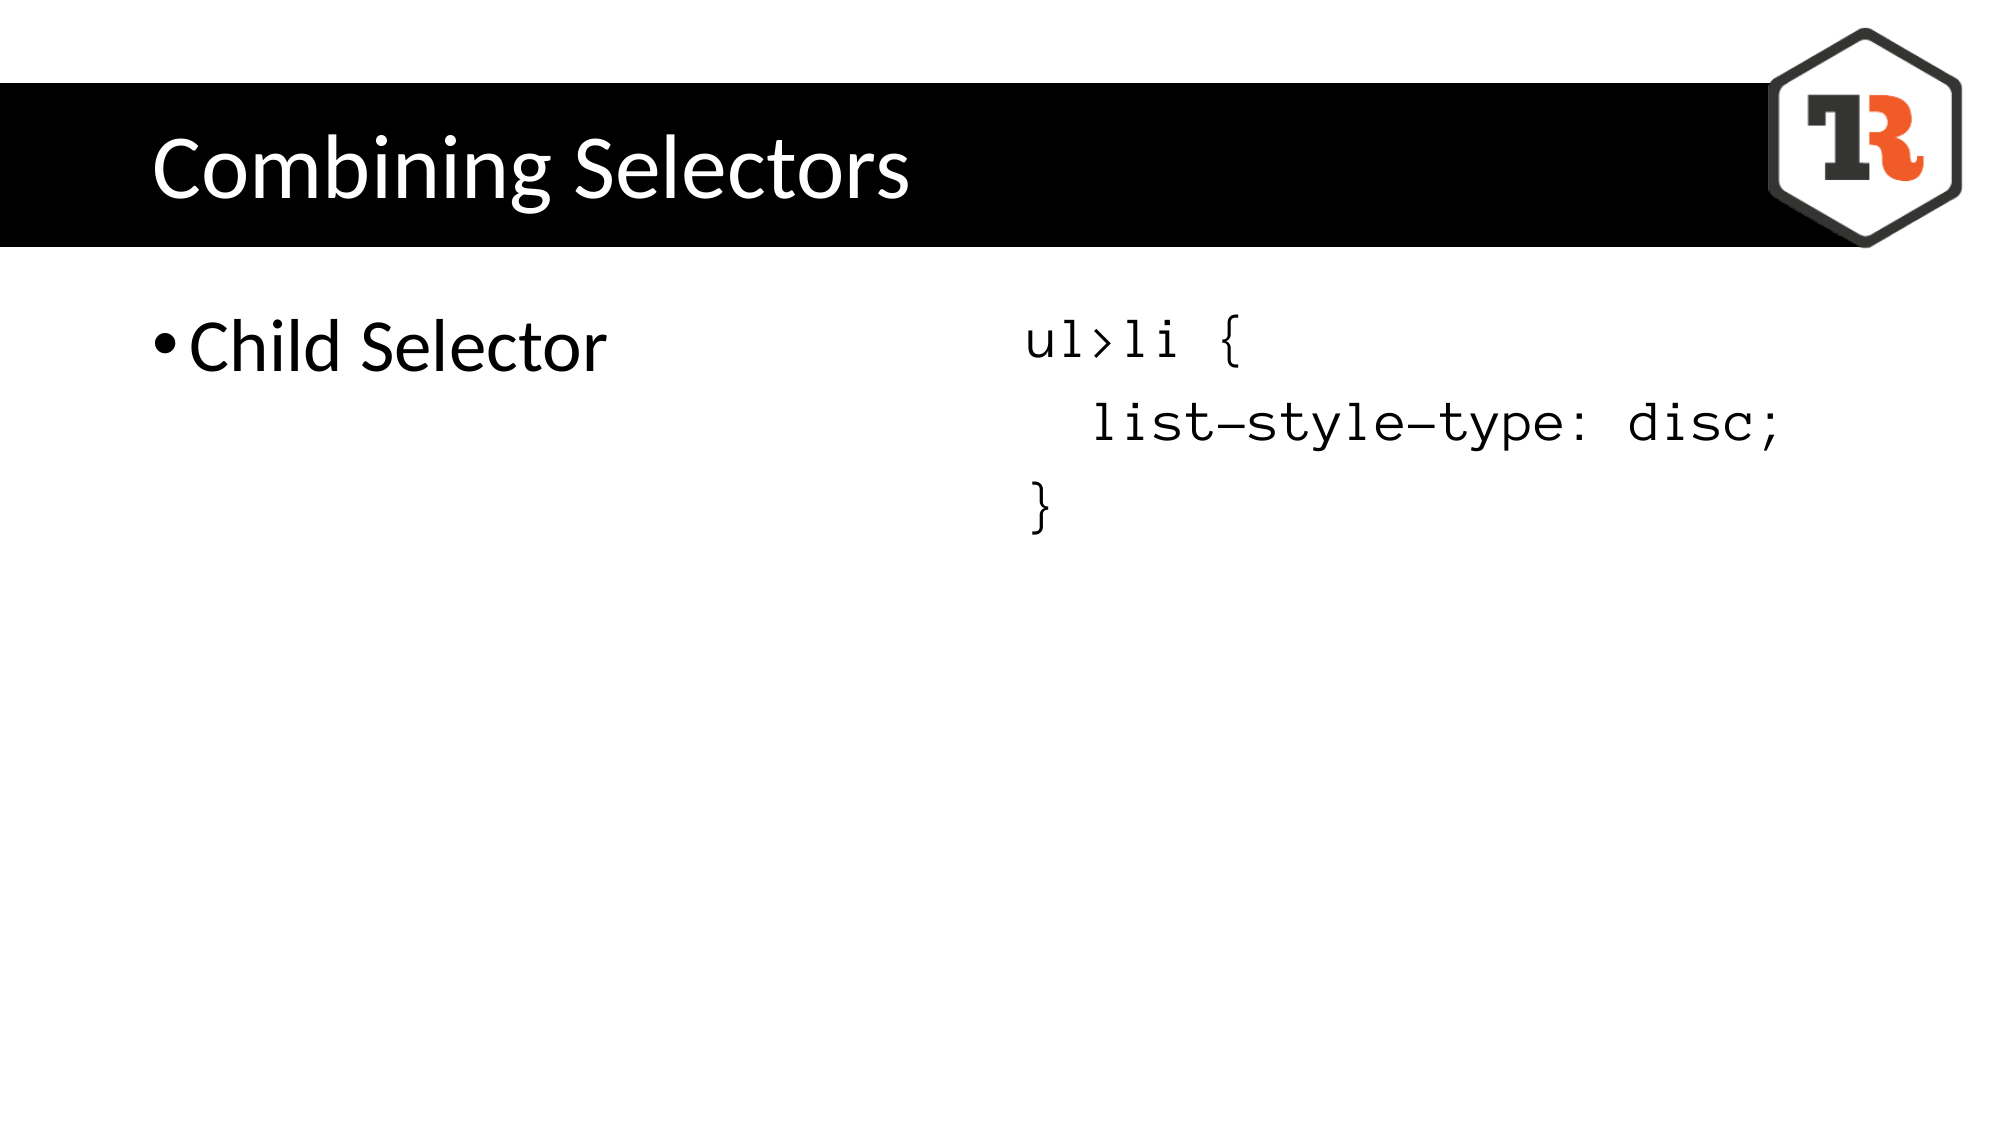

# Combining Selectors
Child Selector
ul>li {
  list-style-type: disc;
}